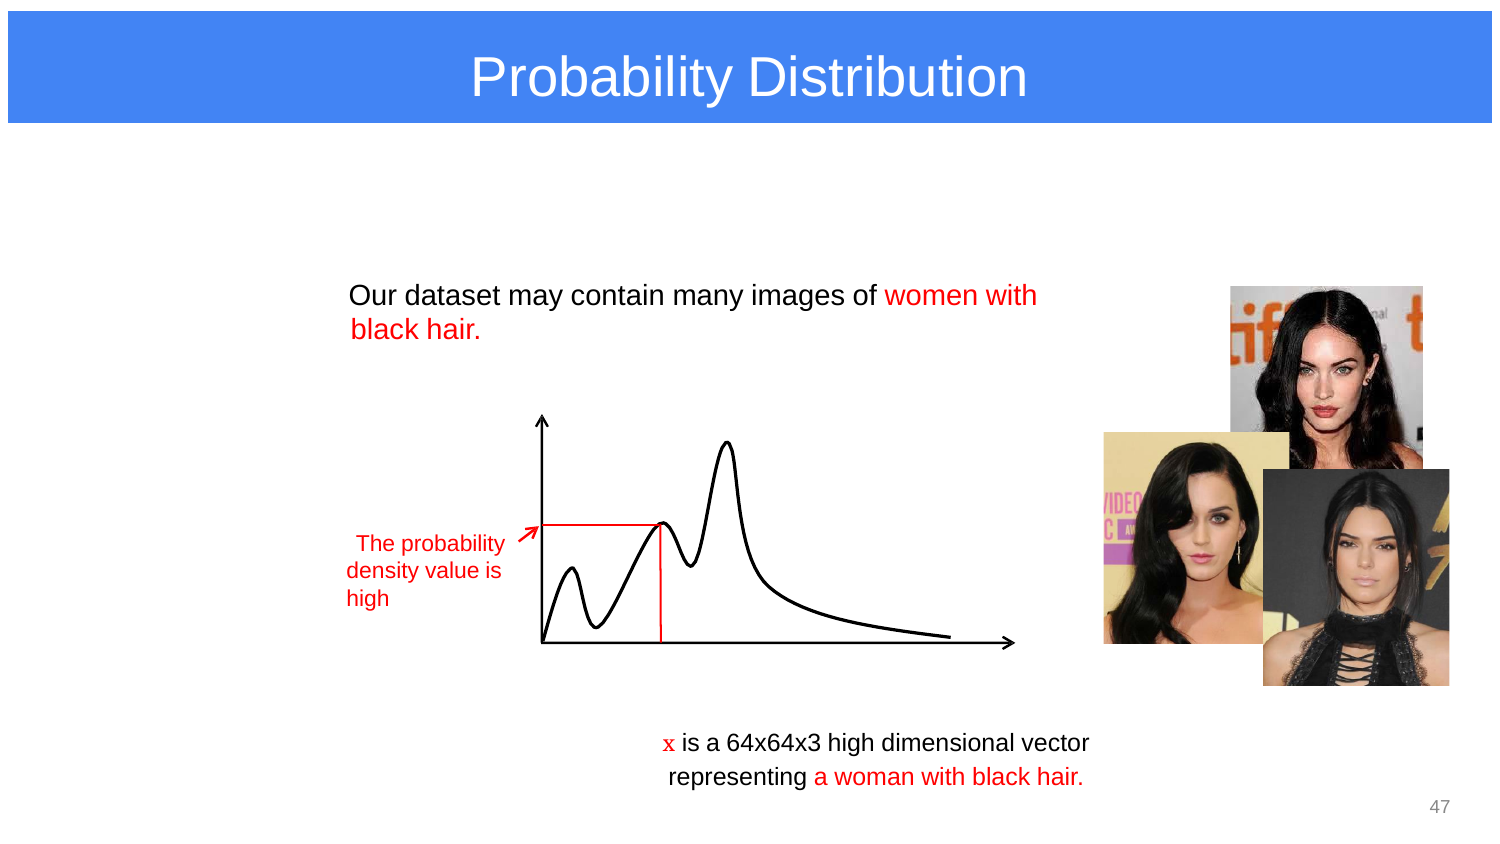

Generative Model

# Probability Distribution
Our dataset may contain many images of women with black hair.

The probability density value is high

x  is a 64x64x3 high dimensional vector
representing a woman with black hair.
47